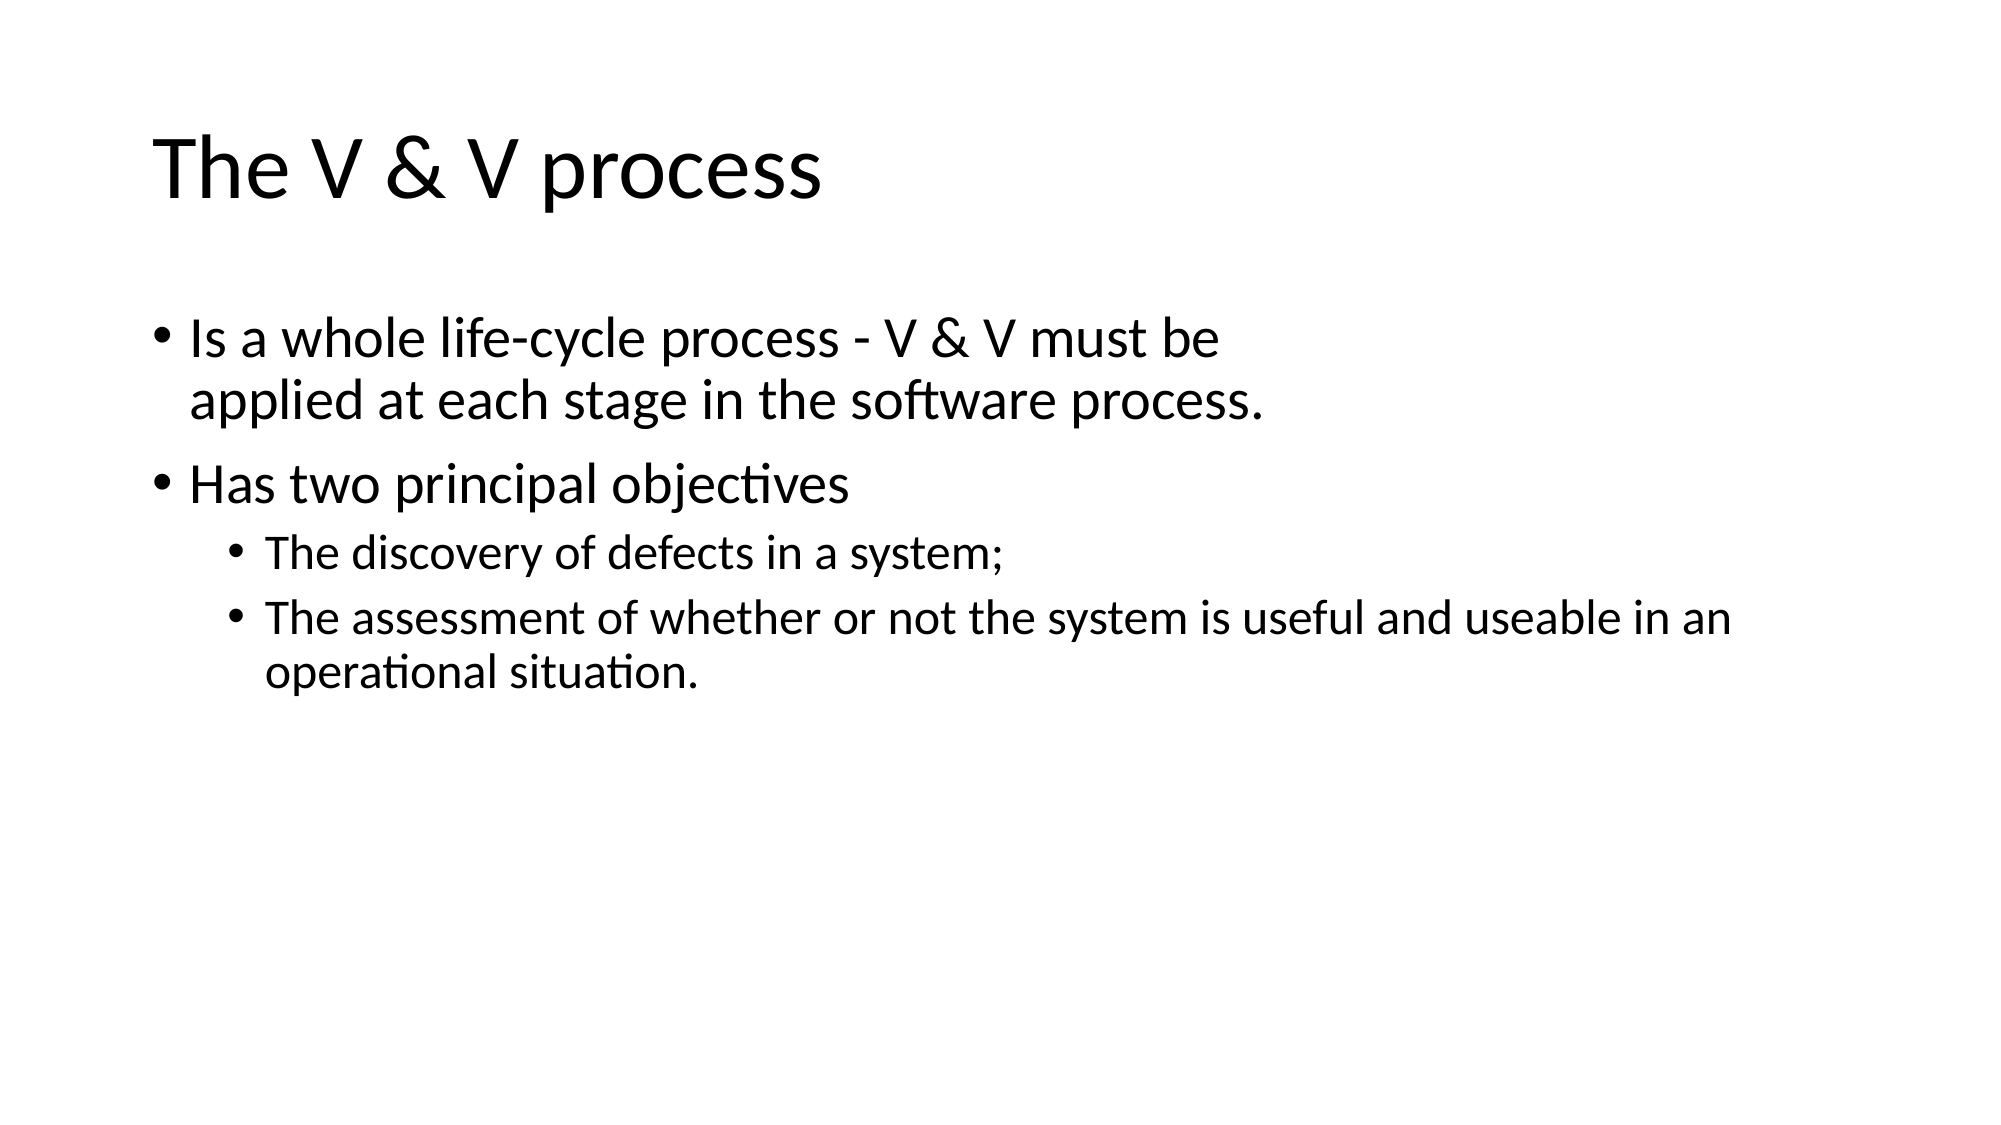

Is a whole life-cycle process - V & V must be
applied at each stage in the software process.
Has two principal objectives
The discovery of defects in a system;
The assessment of whether or not the system is useful and useable in an operational situation.
The V & V process